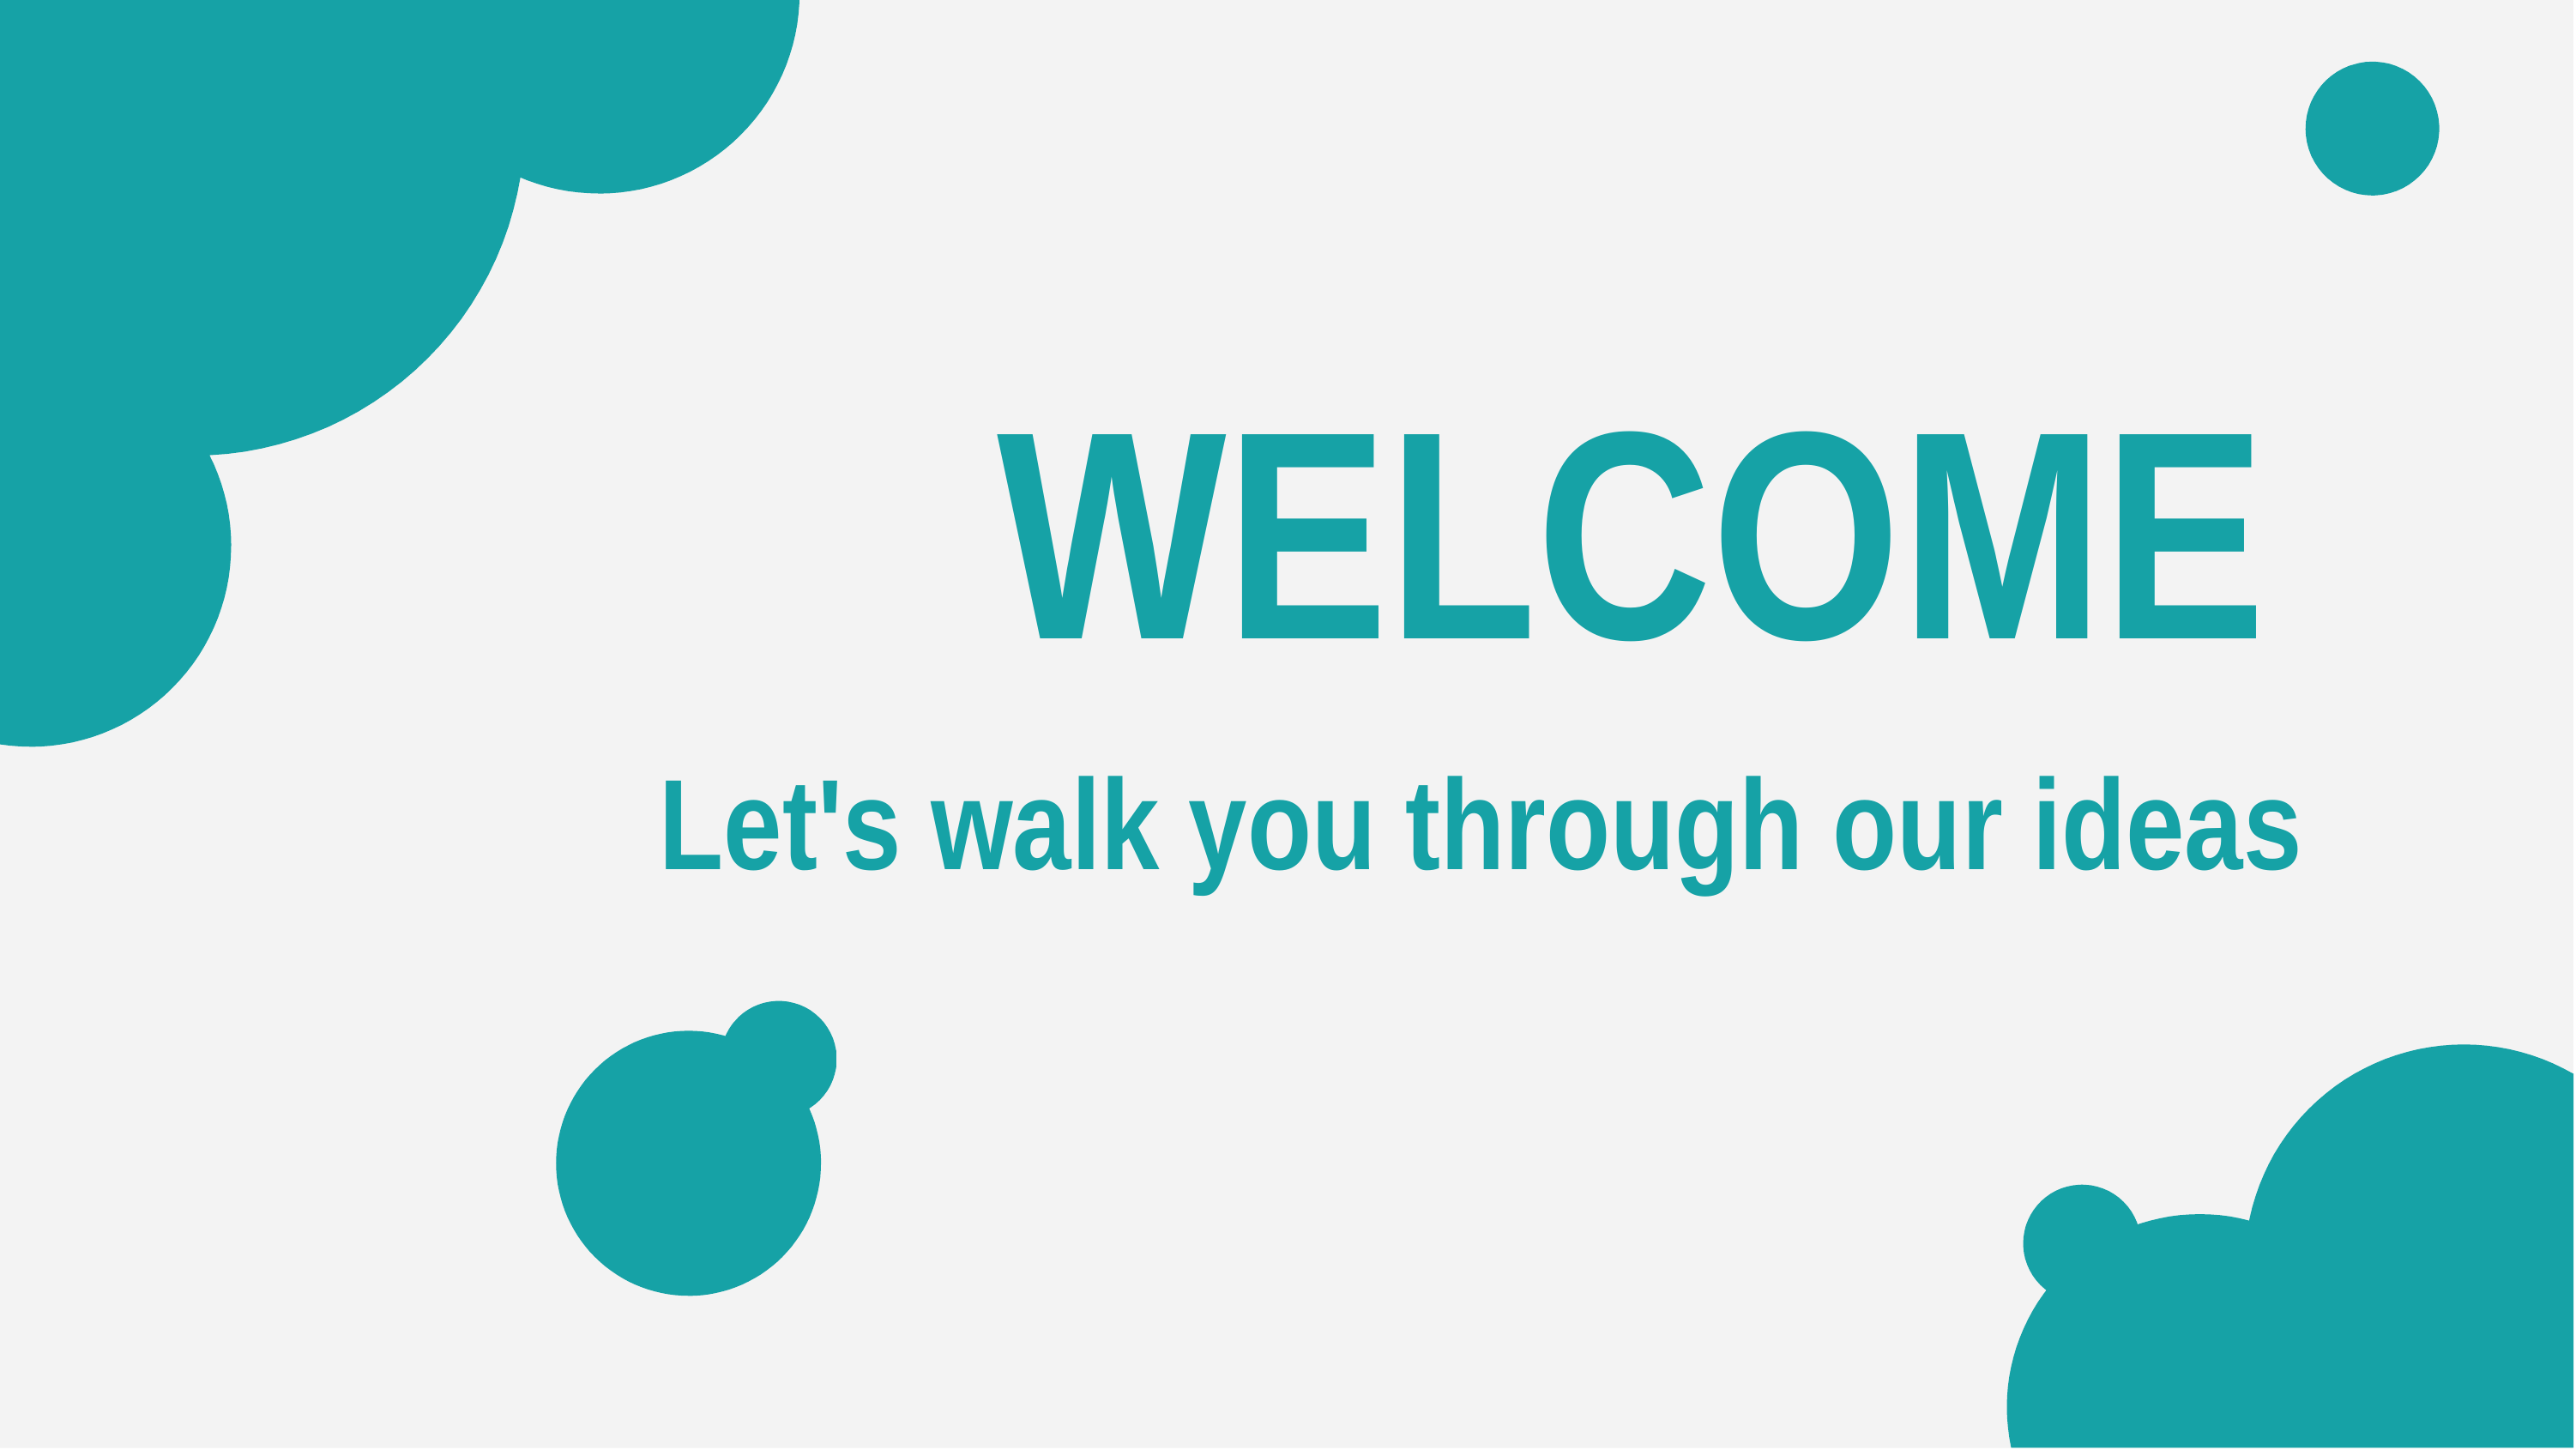

WELCOME
Let's walk you through our ideas